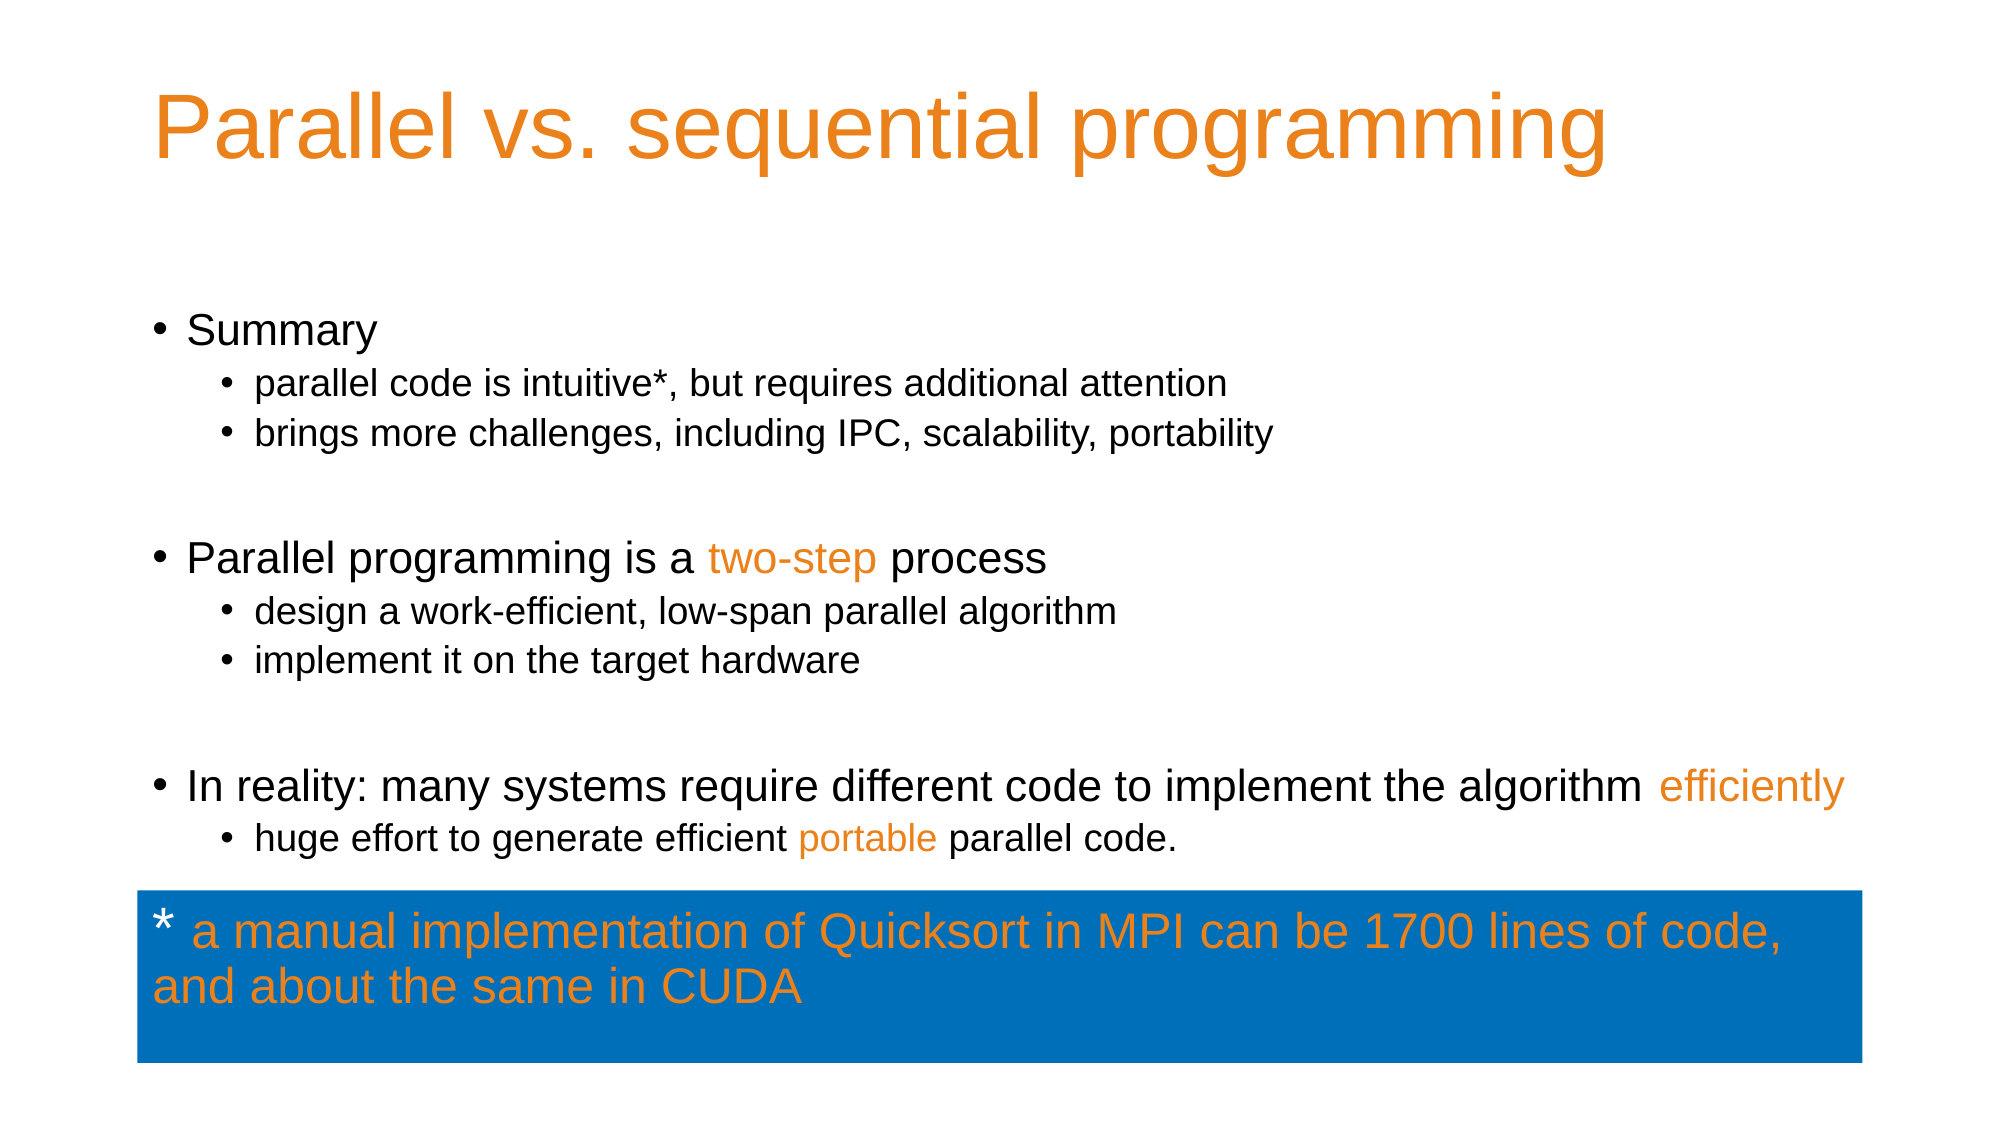

# Parallel vs. sequential programming
Summary
parallel code is intuitive*, but requires additional attention
brings more challenges, including IPC, scalability, portability

Parallel programming is a two-step process
design a work-efficient, low-span parallel algorithm
implement it on the target hardware

In reality: many systems require different code to implement the algorithm efficiently
huge effort to generate efficient portable parallel code.
* a manual implementation of Quicksort in MPI can be 1700 lines of code, and about the same in CUDA